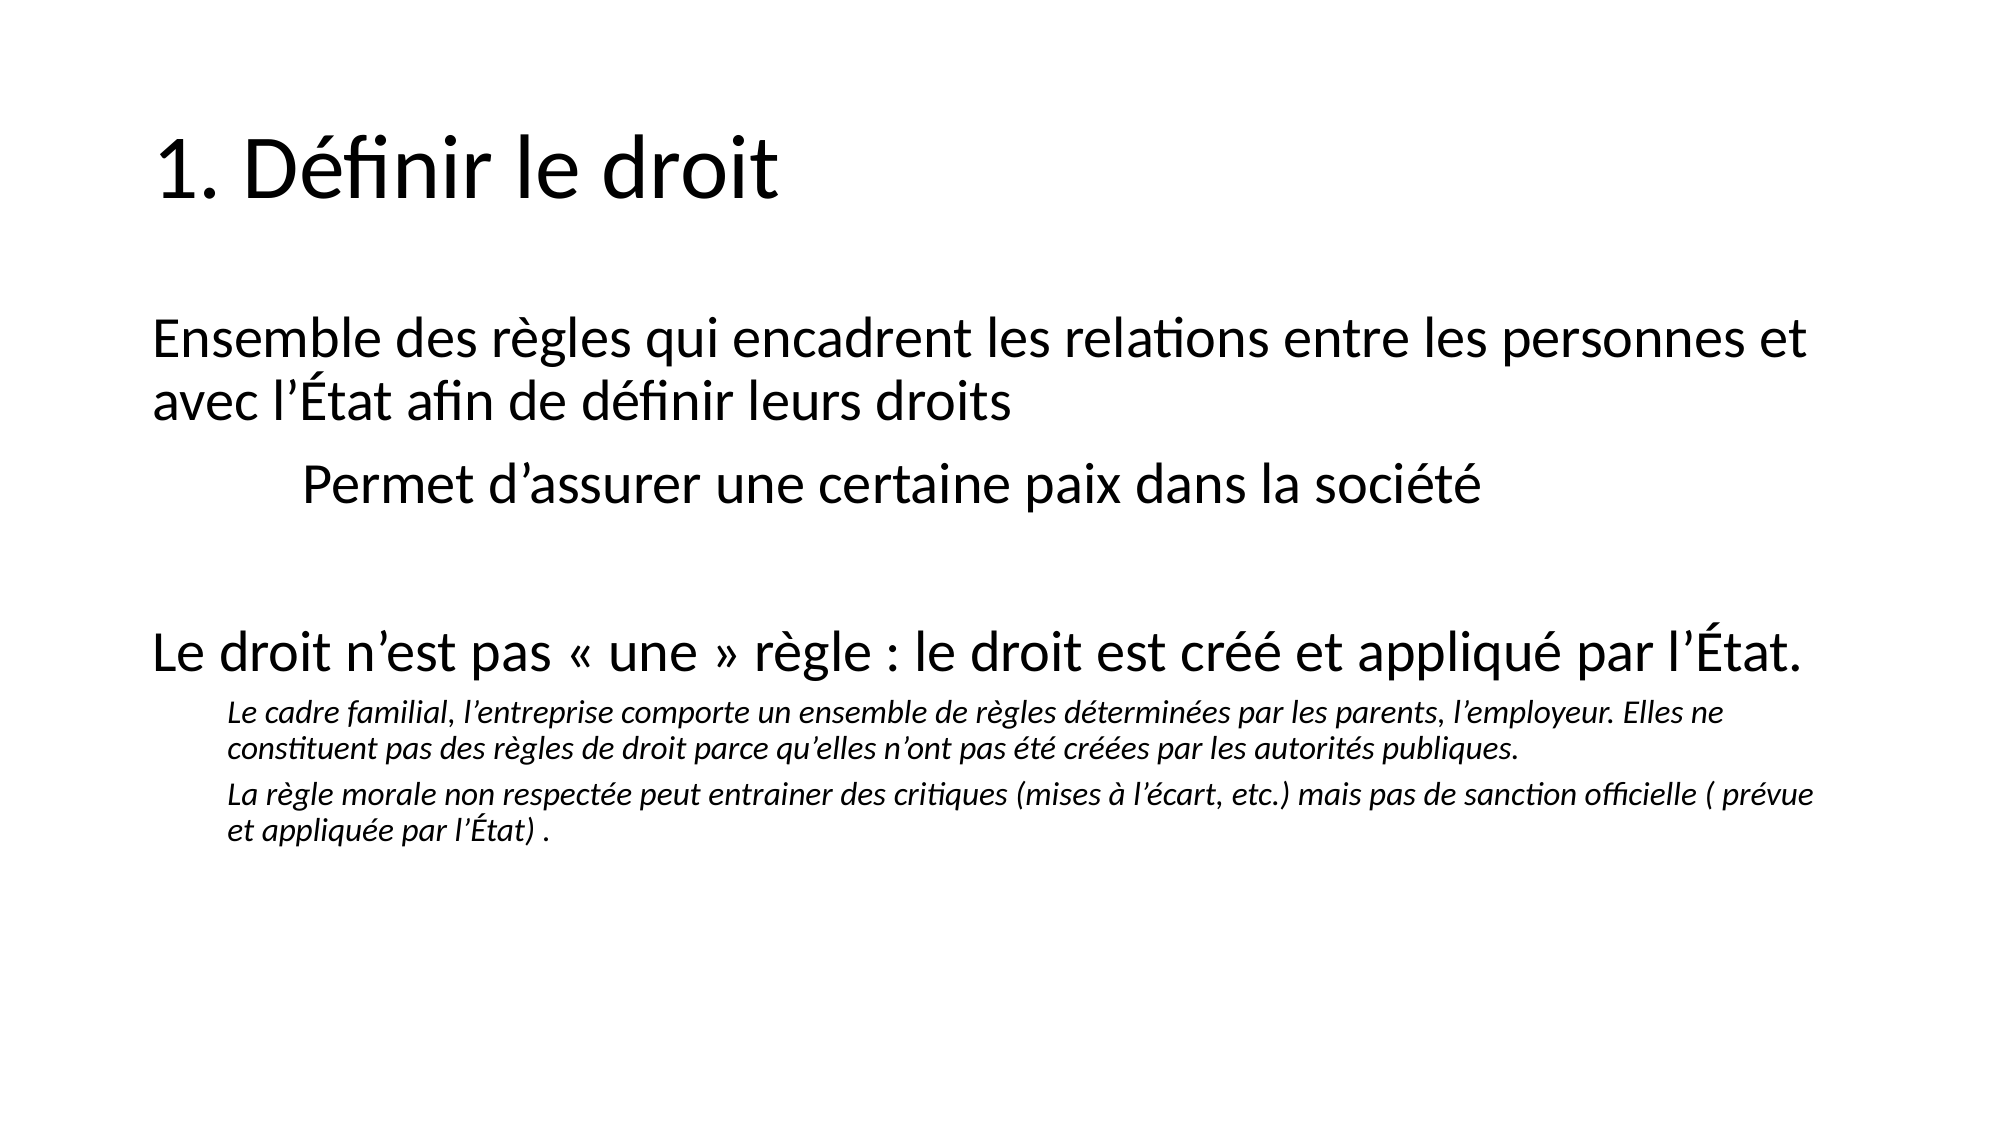

# 1. Définir le droit
Ensemble des règles qui encadrent les relations entre les personnes et avec l’État afin de définir leurs droits
	Permet d’assurer une certaine paix dans la société

Le droit n’est pas « une » règle : le droit est créé et appliqué par l’État.
Le cadre familial, l’entreprise comporte un ensemble de règles déterminées par les parents, l’employeur. Elles ne constituent pas des règles de droit parce qu’elles n’ont pas été créées par les autorités publiques.
La règle morale non respectée peut entrainer des critiques (mises à l’écart, etc.) mais pas de sanction officielle ( prévue et appliquée par l’État) .